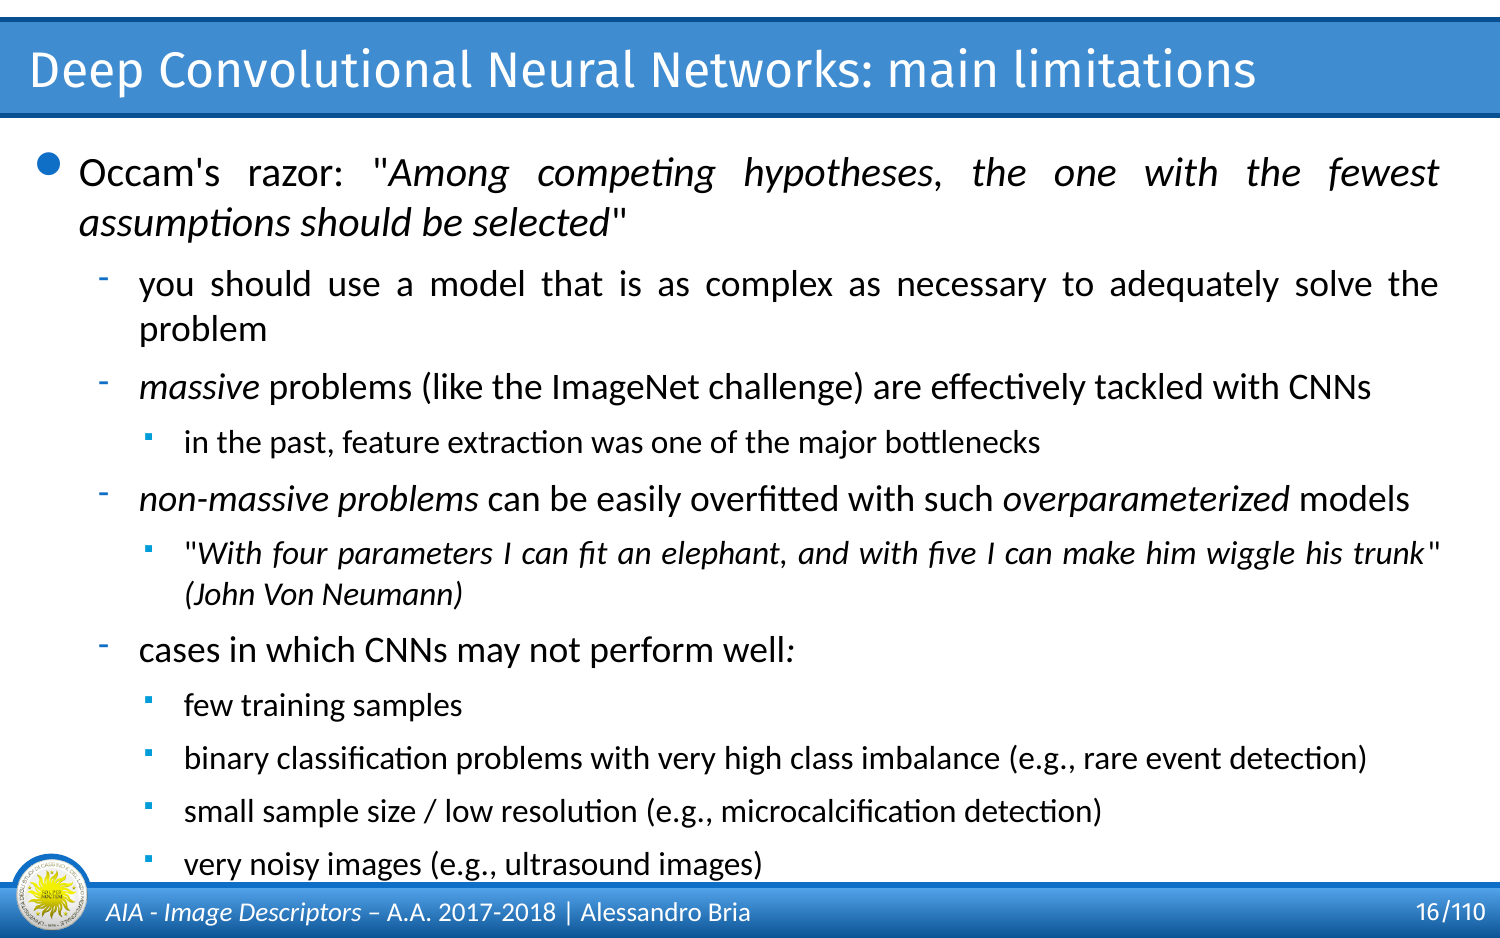

# Deep Convolutional Neural Networks: main limitations
Occam's razor: "Among competing hypotheses, the one with the fewest assumptions should be selected"
you should use a model that is as complex as necessary to adequately solve the problem
massive problems (like the ImageNet challenge) are effectively tackled with CNNs
in the past, feature extraction was one of the major bottlenecks
non-massive problems can be easily overfitted with such overparameterized models
"With four parameters I can fit an elephant, and with five I can make him wiggle his trunk" (John Von Neumann)
cases in which CNNs may not perform well:
few training samples
binary classification problems with very high class imbalance (e.g., rare event detection)
small sample size / low resolution (e.g., microcalcification detection)
very noisy images (e.g., ultrasound images)